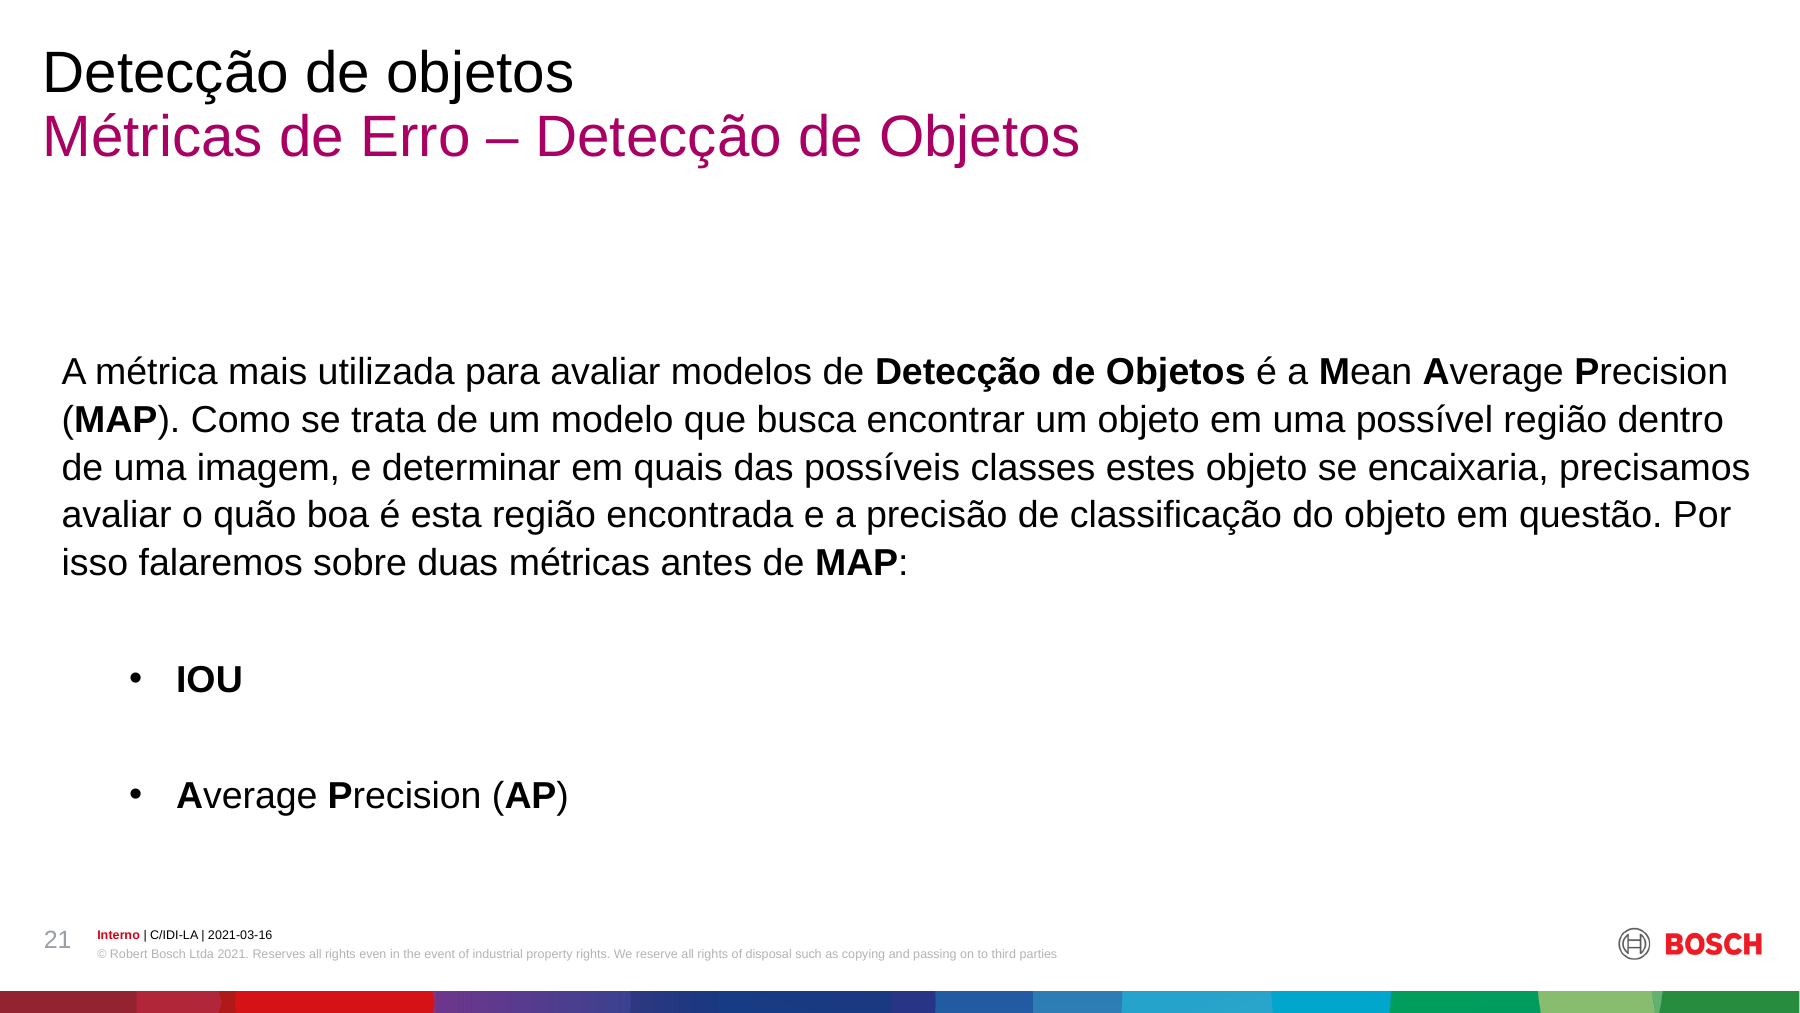

Detecção de objetos
# Métricas de Erro – Detecção de Objetos
A métrica mais utilizada para avaliar modelos de Detecção de Objetos é a Mean Average Precision (MAP). Como se trata de um modelo que busca encontrar um objeto em uma possível região dentro de uma imagem, e determinar em quais das possíveis classes estes objeto se encaixaria, precisamos avaliar o quão boa é esta região encontrada e a precisão de classificação do objeto em questão. Por isso falaremos sobre duas métricas antes de MAP:

IOU

Average Precision (AP)
21